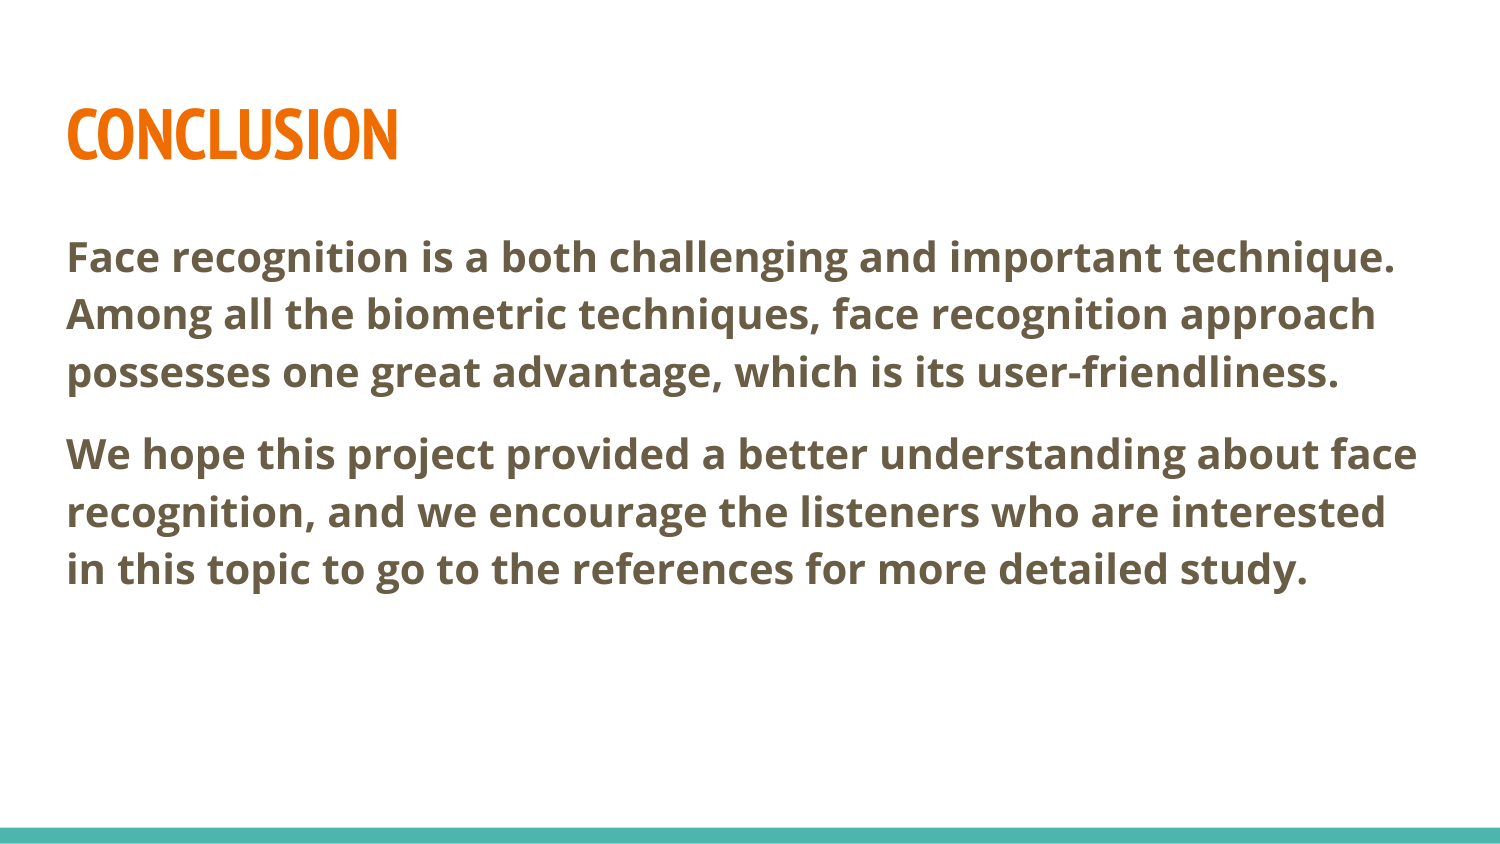

# CONCLUSION

Face recognition is a both challenging and important technique. Among all the biometric techniques, face recognition approach possesses one great advantage, which is its user-friendliness.
We hope this project provided a better understanding about face recognition, and we encourage the listeners who are interested in this topic to go to the references for more detailed study.